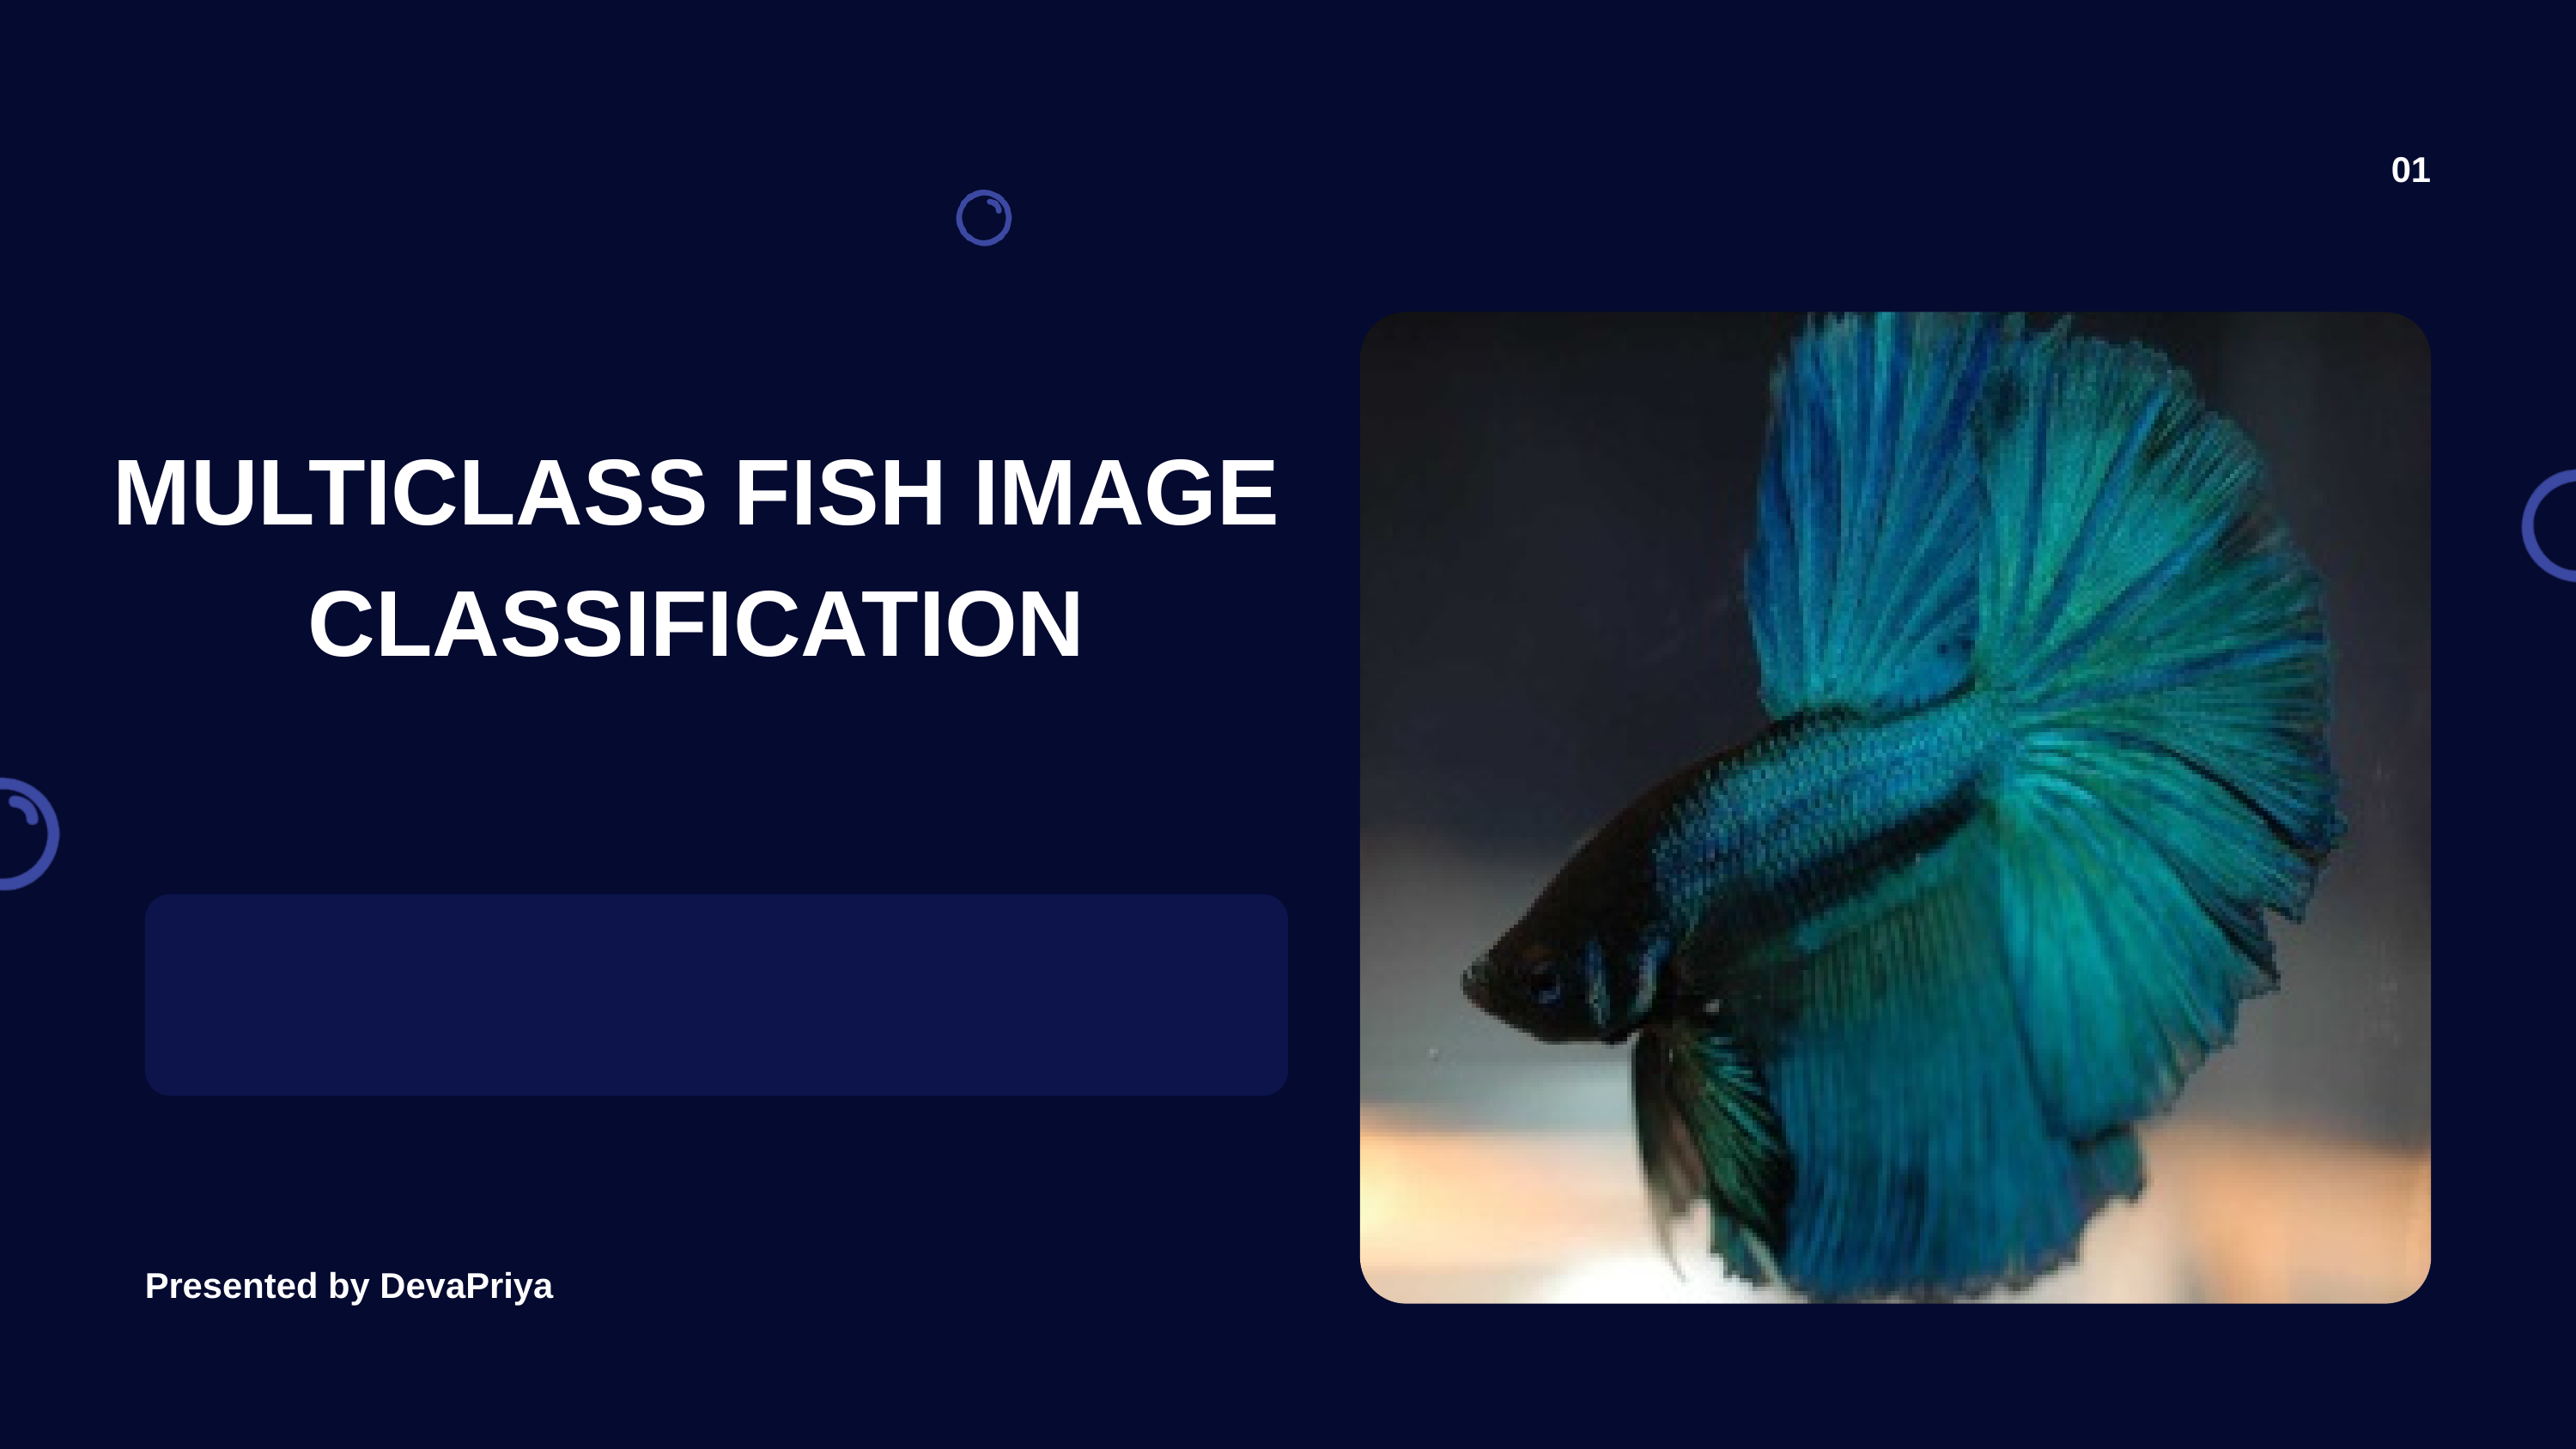

01

MULTICLASS FISH IMAGE CLASSIFICATION

Presented by DevaPriya